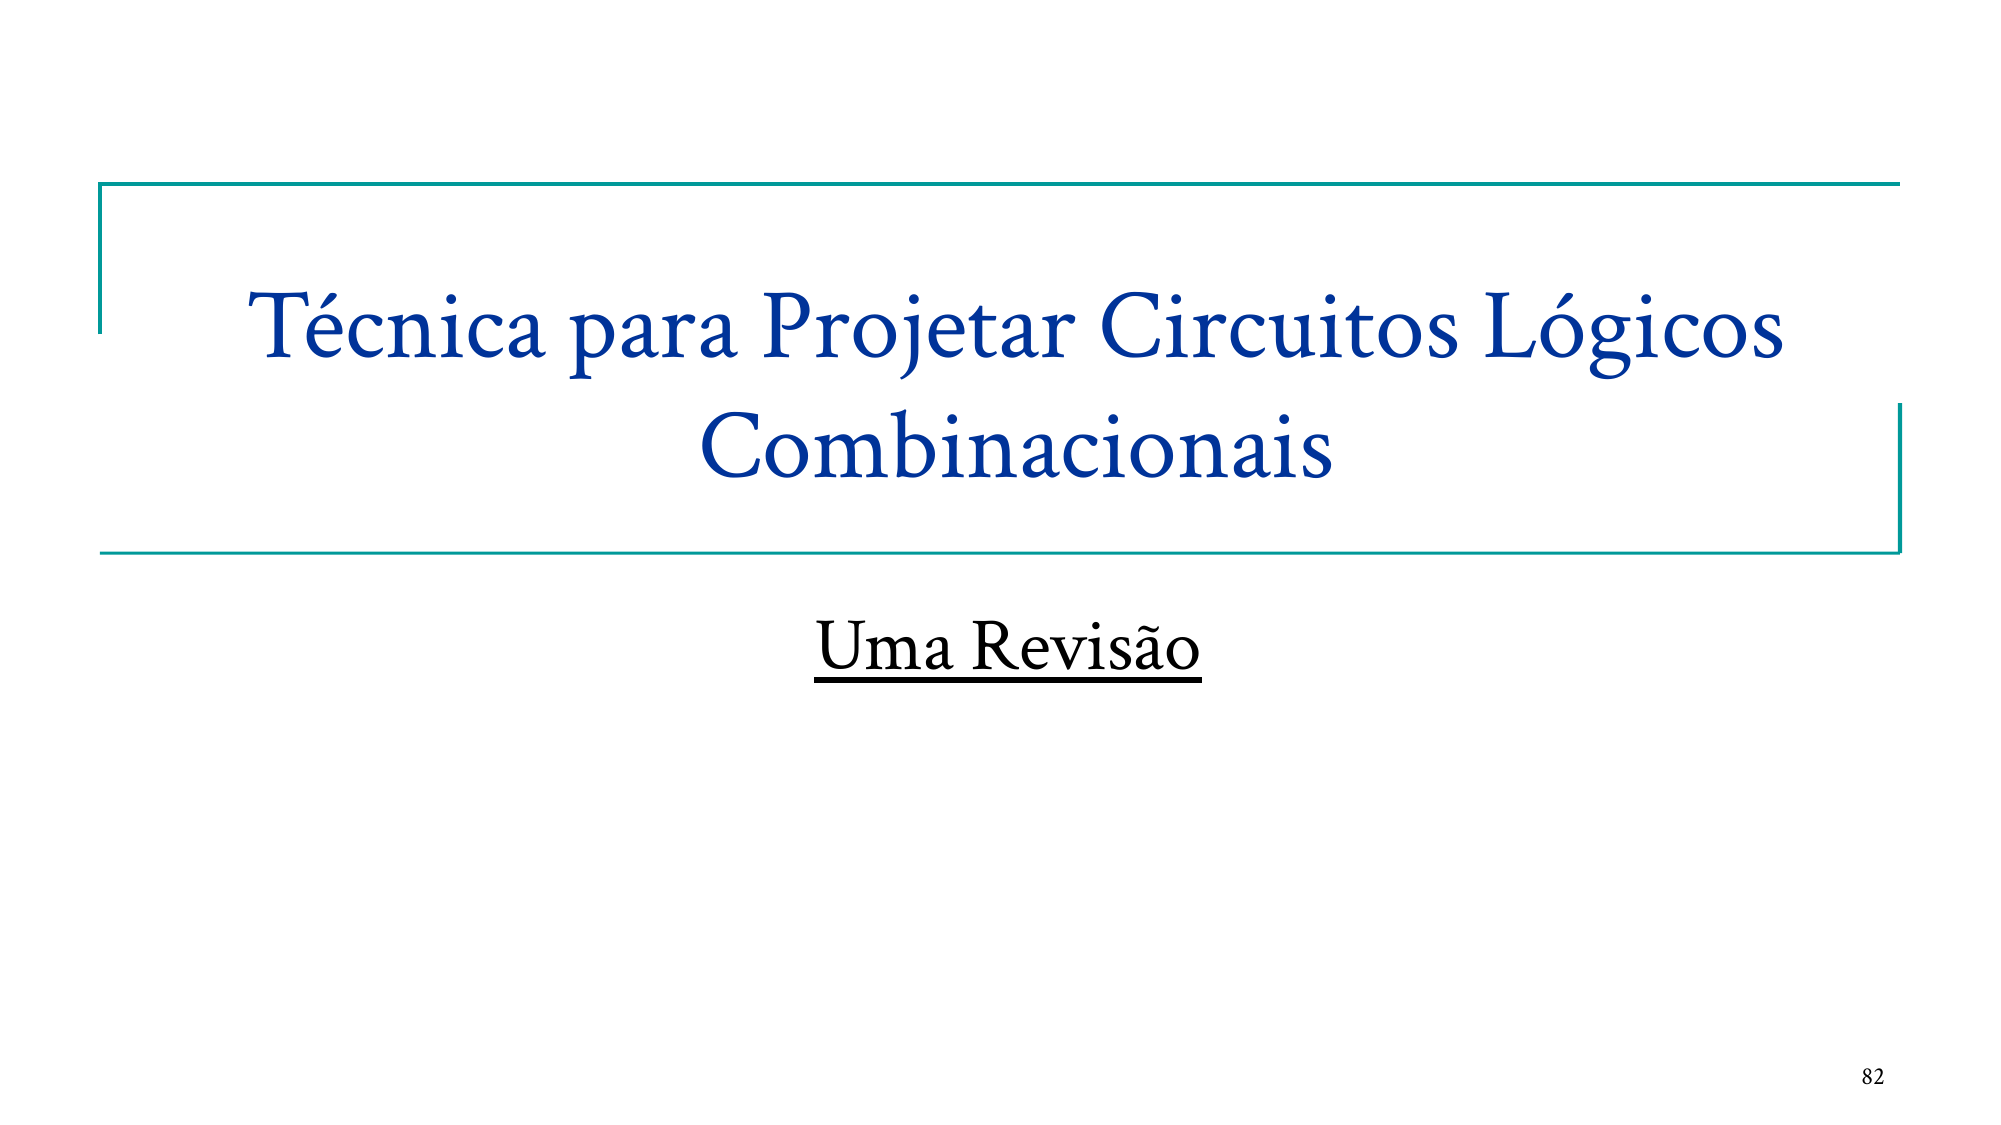

# Técnica para Projetar Circuitos Lógicos Combinacionais
Uma Revisão
82